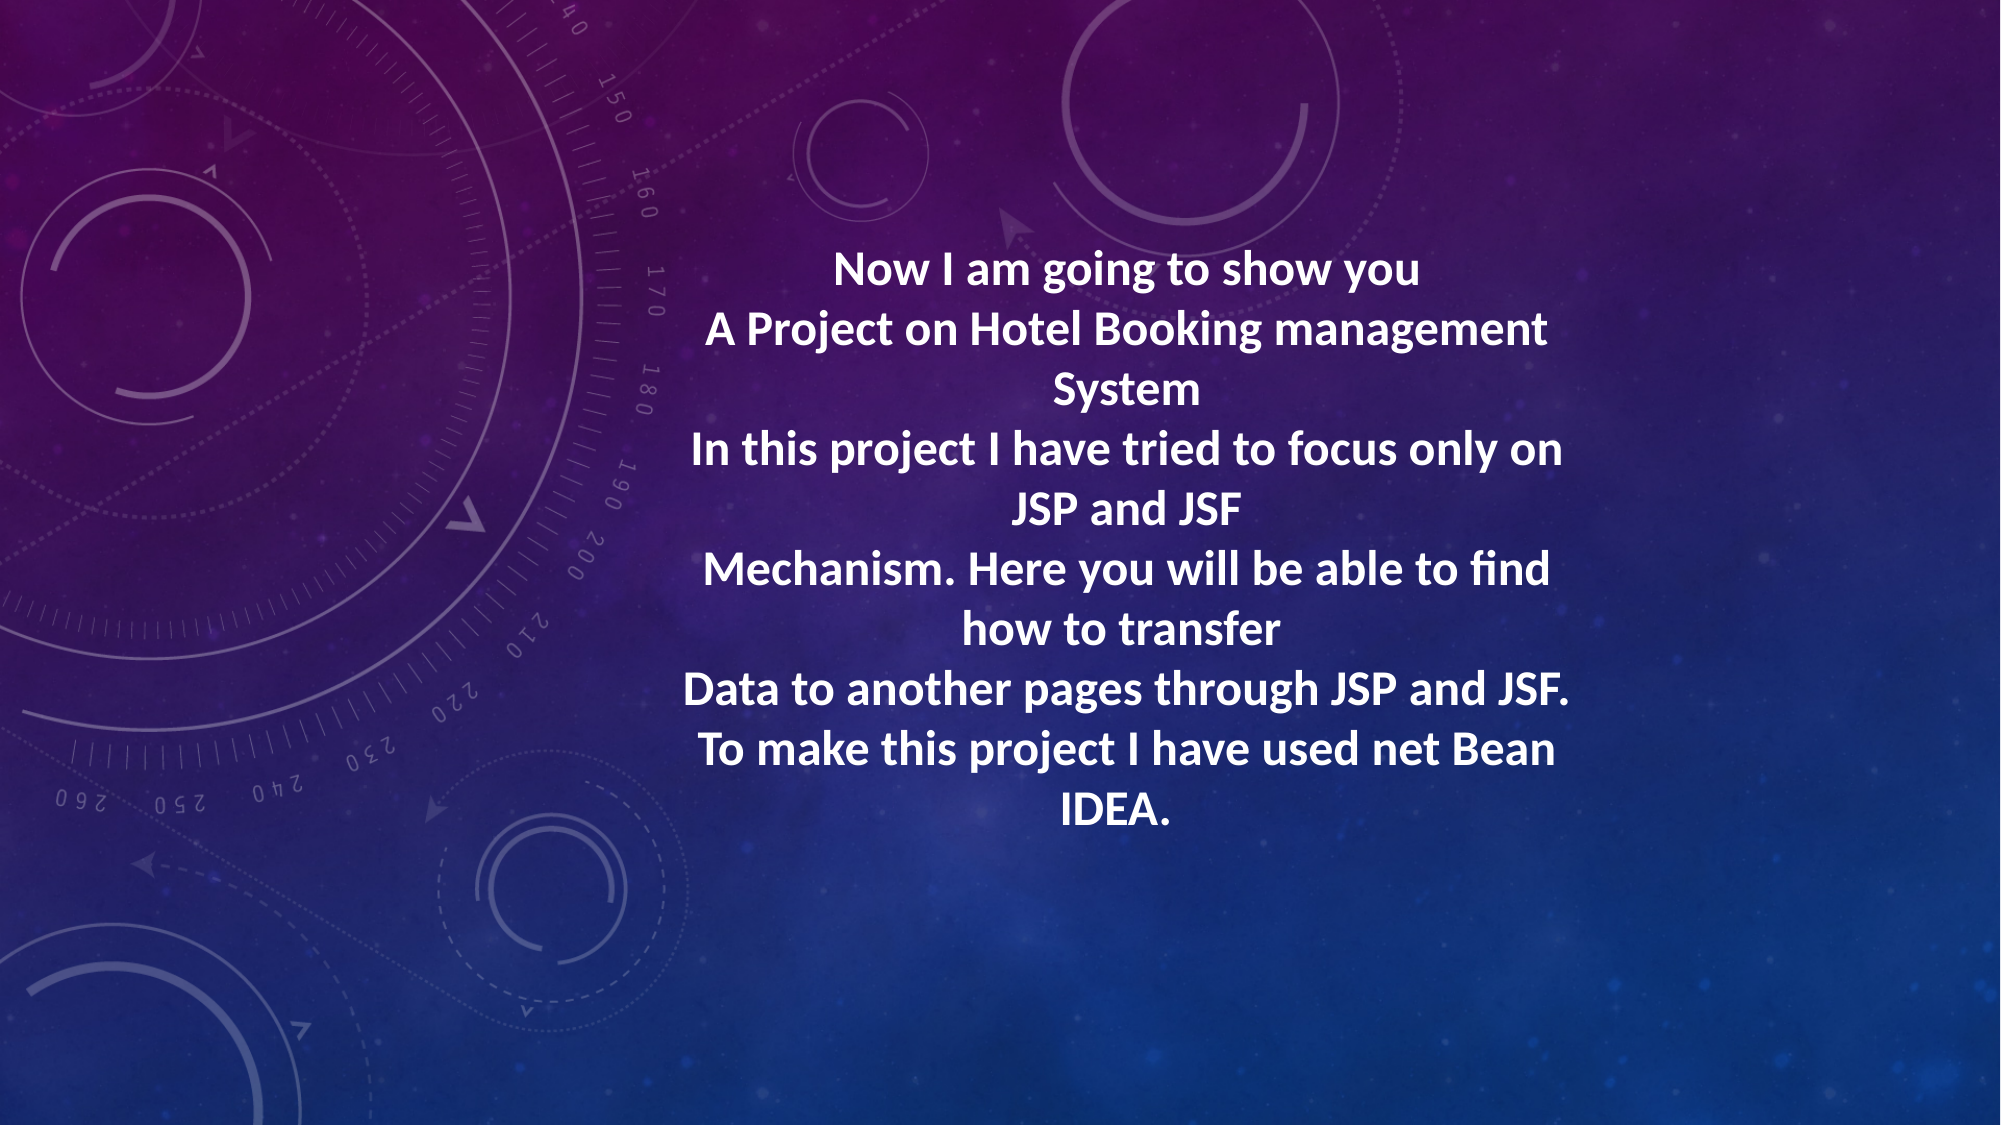

Now I am going to show you
A Project on Hotel Booking management System
In this project I have tried to focus only on JSP and JSF
Mechanism. Here you will be able to find how to transfer
Data to another pages through JSP and JSF. To make this project I have used net Bean IDEA.